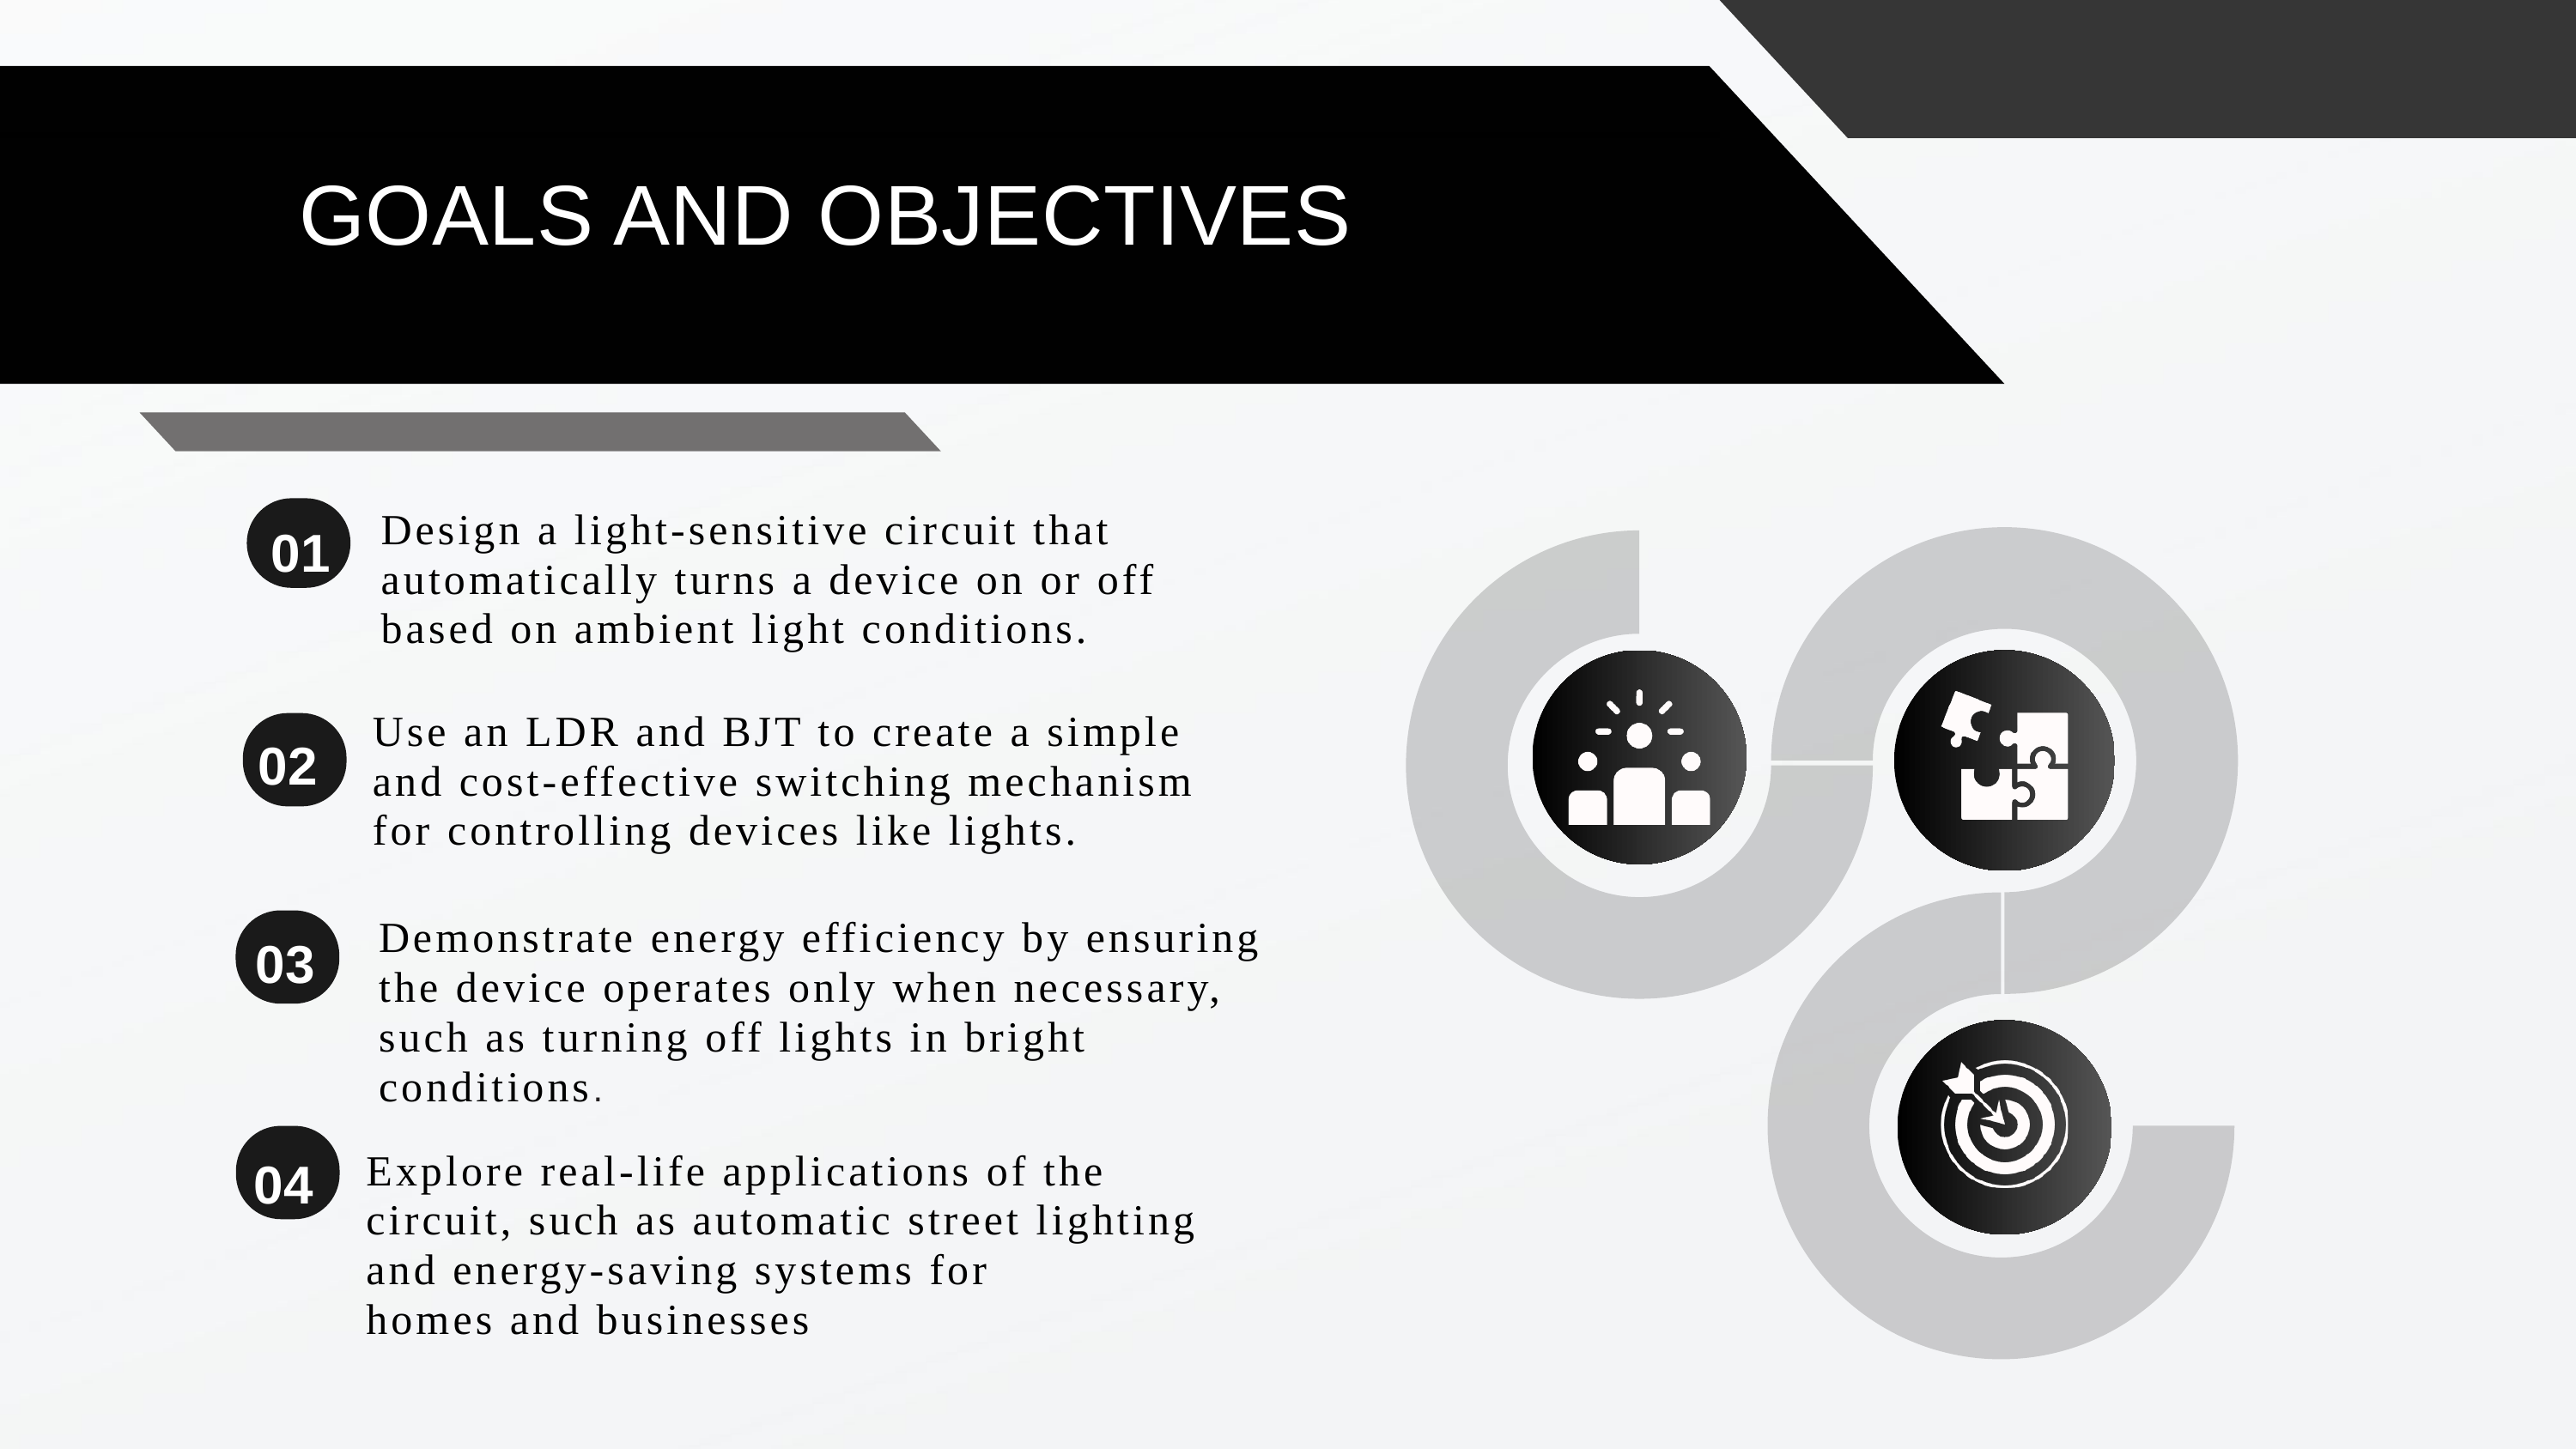

GOALS AND OBJECTIVES

01
Design a light-sensitive circuit that automatically turns a device on or off based on ambient light conditions.

Use an LDR and BJT to create a simple and cost-effective switching mechanism for controlling devices like lights.

02

03
Demonstrate energy efficiency by ensuring the device operates only when necessary, such as turning off lights in bright conditions.

04

Explore real-life applications of the circuit, such as automatic street lighting and energy-saving systems for homes and businesses